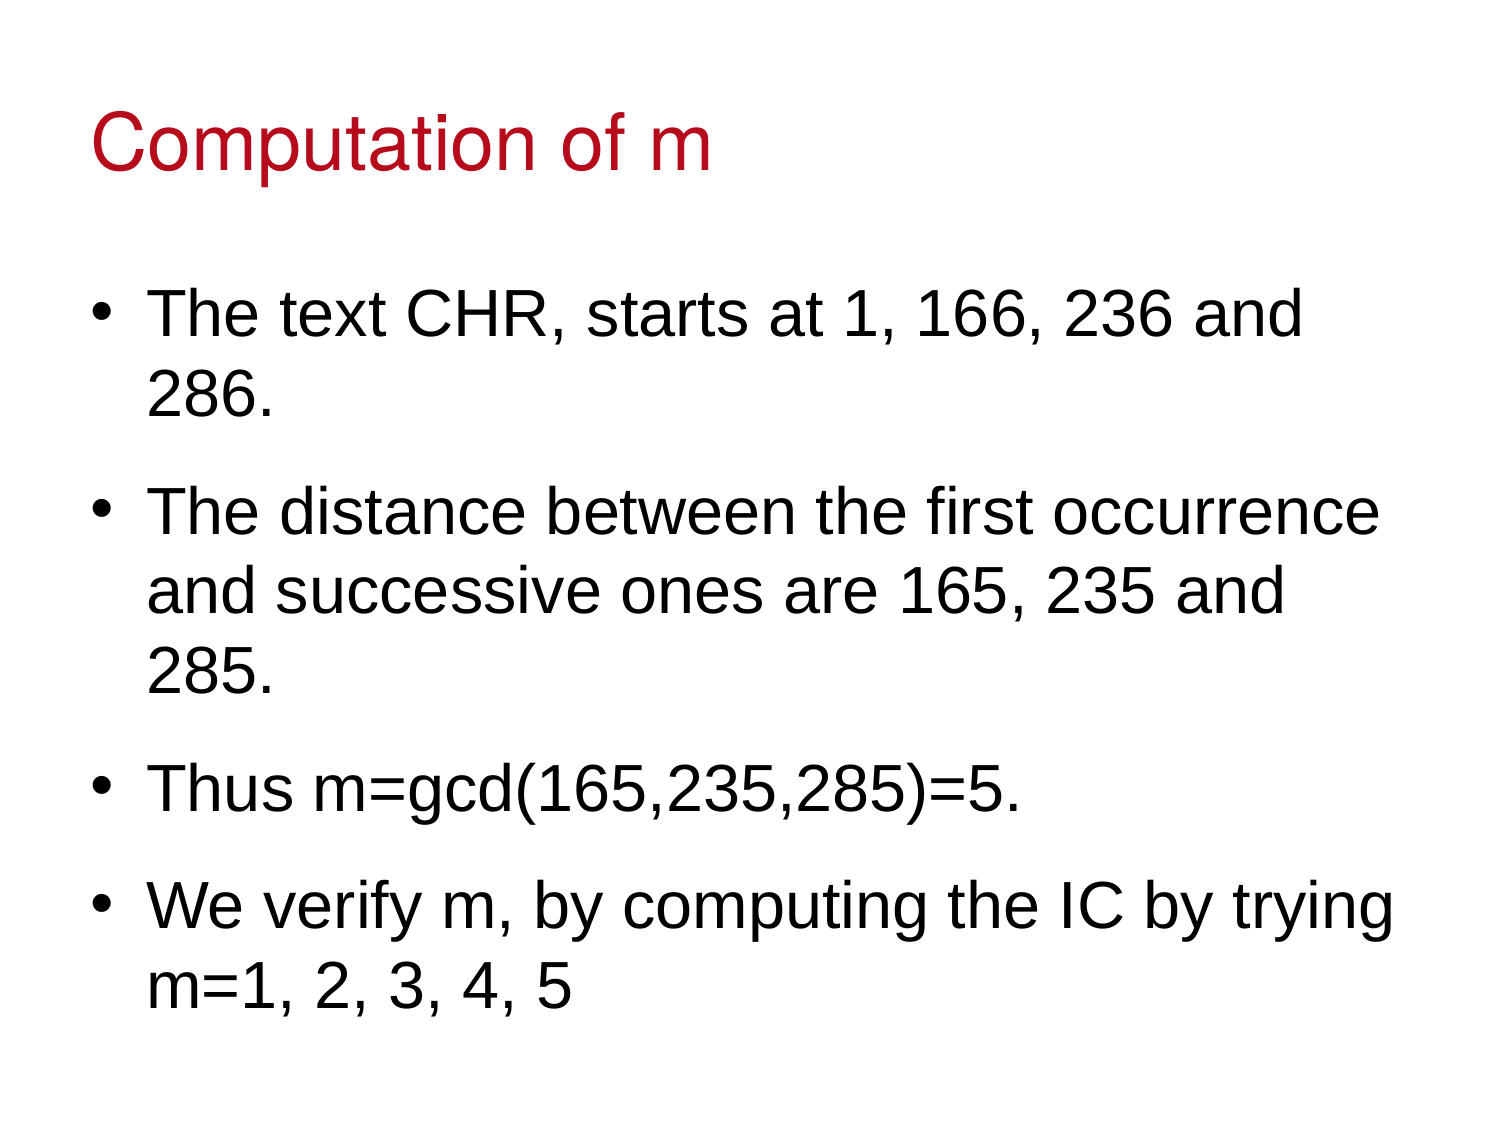

# Computation of m
The text CHR, starts at 1, 166, 236 and 286.
The distance between the first occurrence and successive ones are 165, 235 and 285.
Thus m=gcd(165,235,285)=5.
We verify m, by computing the IC by trying m=1, 2, 3, 4, 5